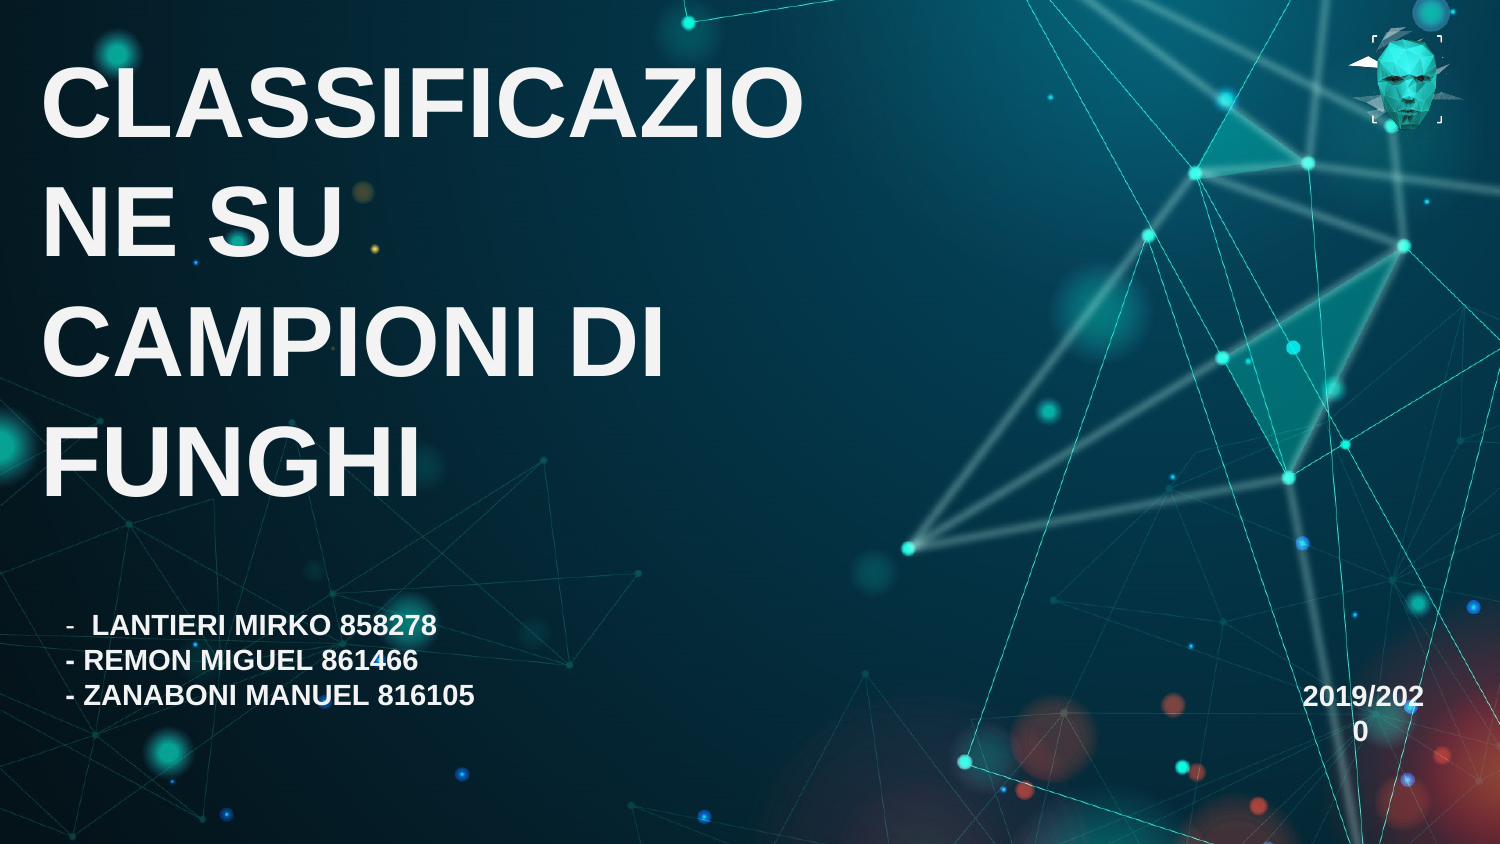

# CLASSIFICAZIONE SU CAMPIONI DI FUNGHI
-  Lantieri Mirko 858278
- Remon Miguel 861466
- Zanaboni Manuel 816105
2019/2020